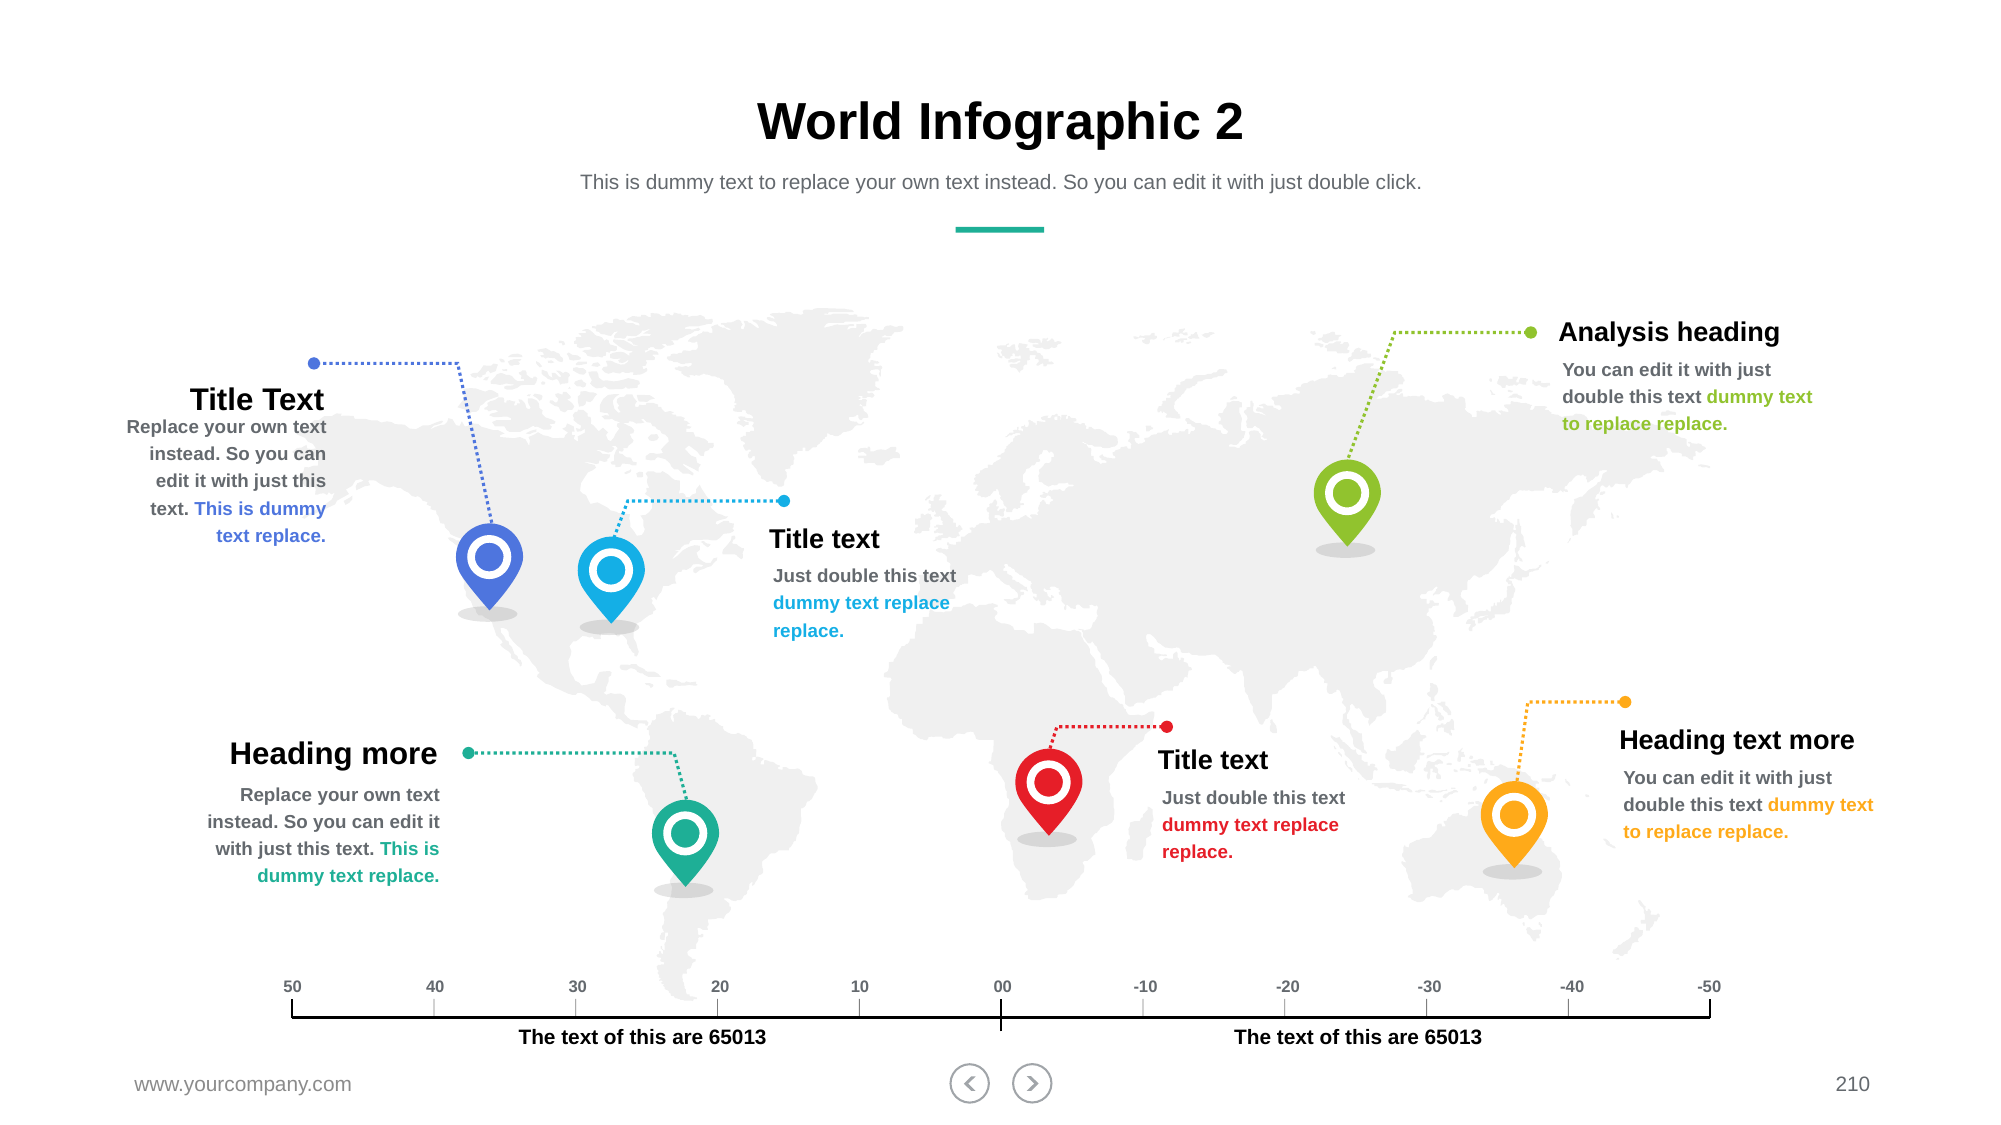

# World Infographic 2
This is dummy text to replace your own text instead. So you can edit it with just double click.
Analysis heading

You can edit it with just double this text dummy text to replace replace.

Title Text
Replace your own text instead. So you can edit it with just this text. This is dummy text replace.

Title text

Just double this text dummy text replace replace.

Heading text more
Heading more

Title text

You can edit it with just double this text dummy text to replace replace.

Replace your own text instead. So you can edit it with just this text. This is dummy text replace.
Just double this text dummy text replace replace.

50
40
30
20
10
00
-10
-20
-30
-40
-50
The text of this are 65013
The text of this are 65013
www.yourcompany.com
210